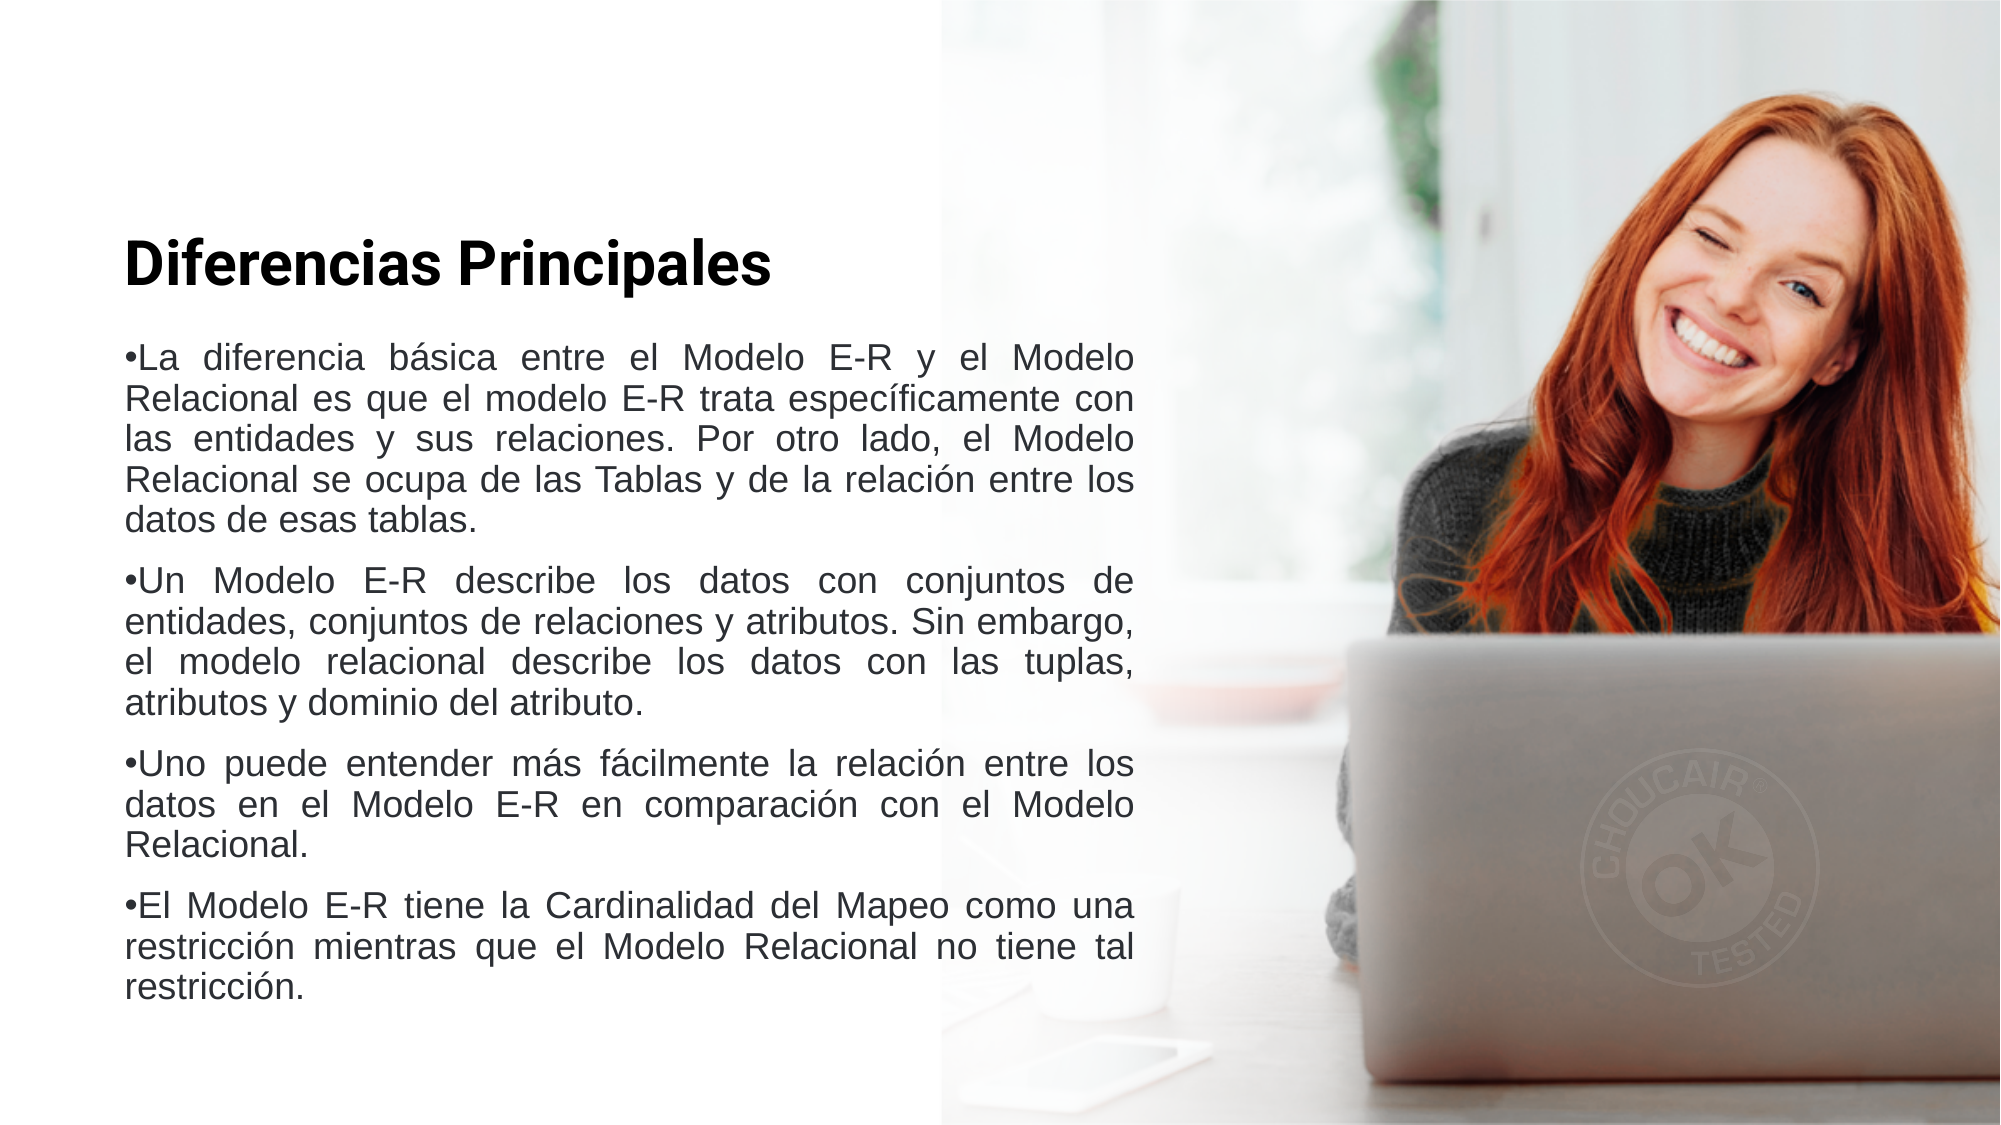

Diferencias Principales

La diferencia básica entre el Modelo E-R y el Modelo Relacional es que el modelo E-R trata específicamente con las entidades y sus relaciones. Por otro lado, el Modelo Relacional se ocupa de las Tablas y de la relación entre los datos de esas tablas.
Un Modelo E-R describe los datos con conjuntos de entidades, conjuntos de relaciones y atributos. Sin embargo, el modelo relacional describe los datos con las tuplas, atributos y dominio del atributo.
Uno puede entender más fácilmente la relación entre los datos en el Modelo E-R en comparación con el Modelo Relacional.
El Modelo E-R tiene la Cardinalidad del Mapeo como una restricción mientras que el Modelo Relacional no tiene tal restricción.